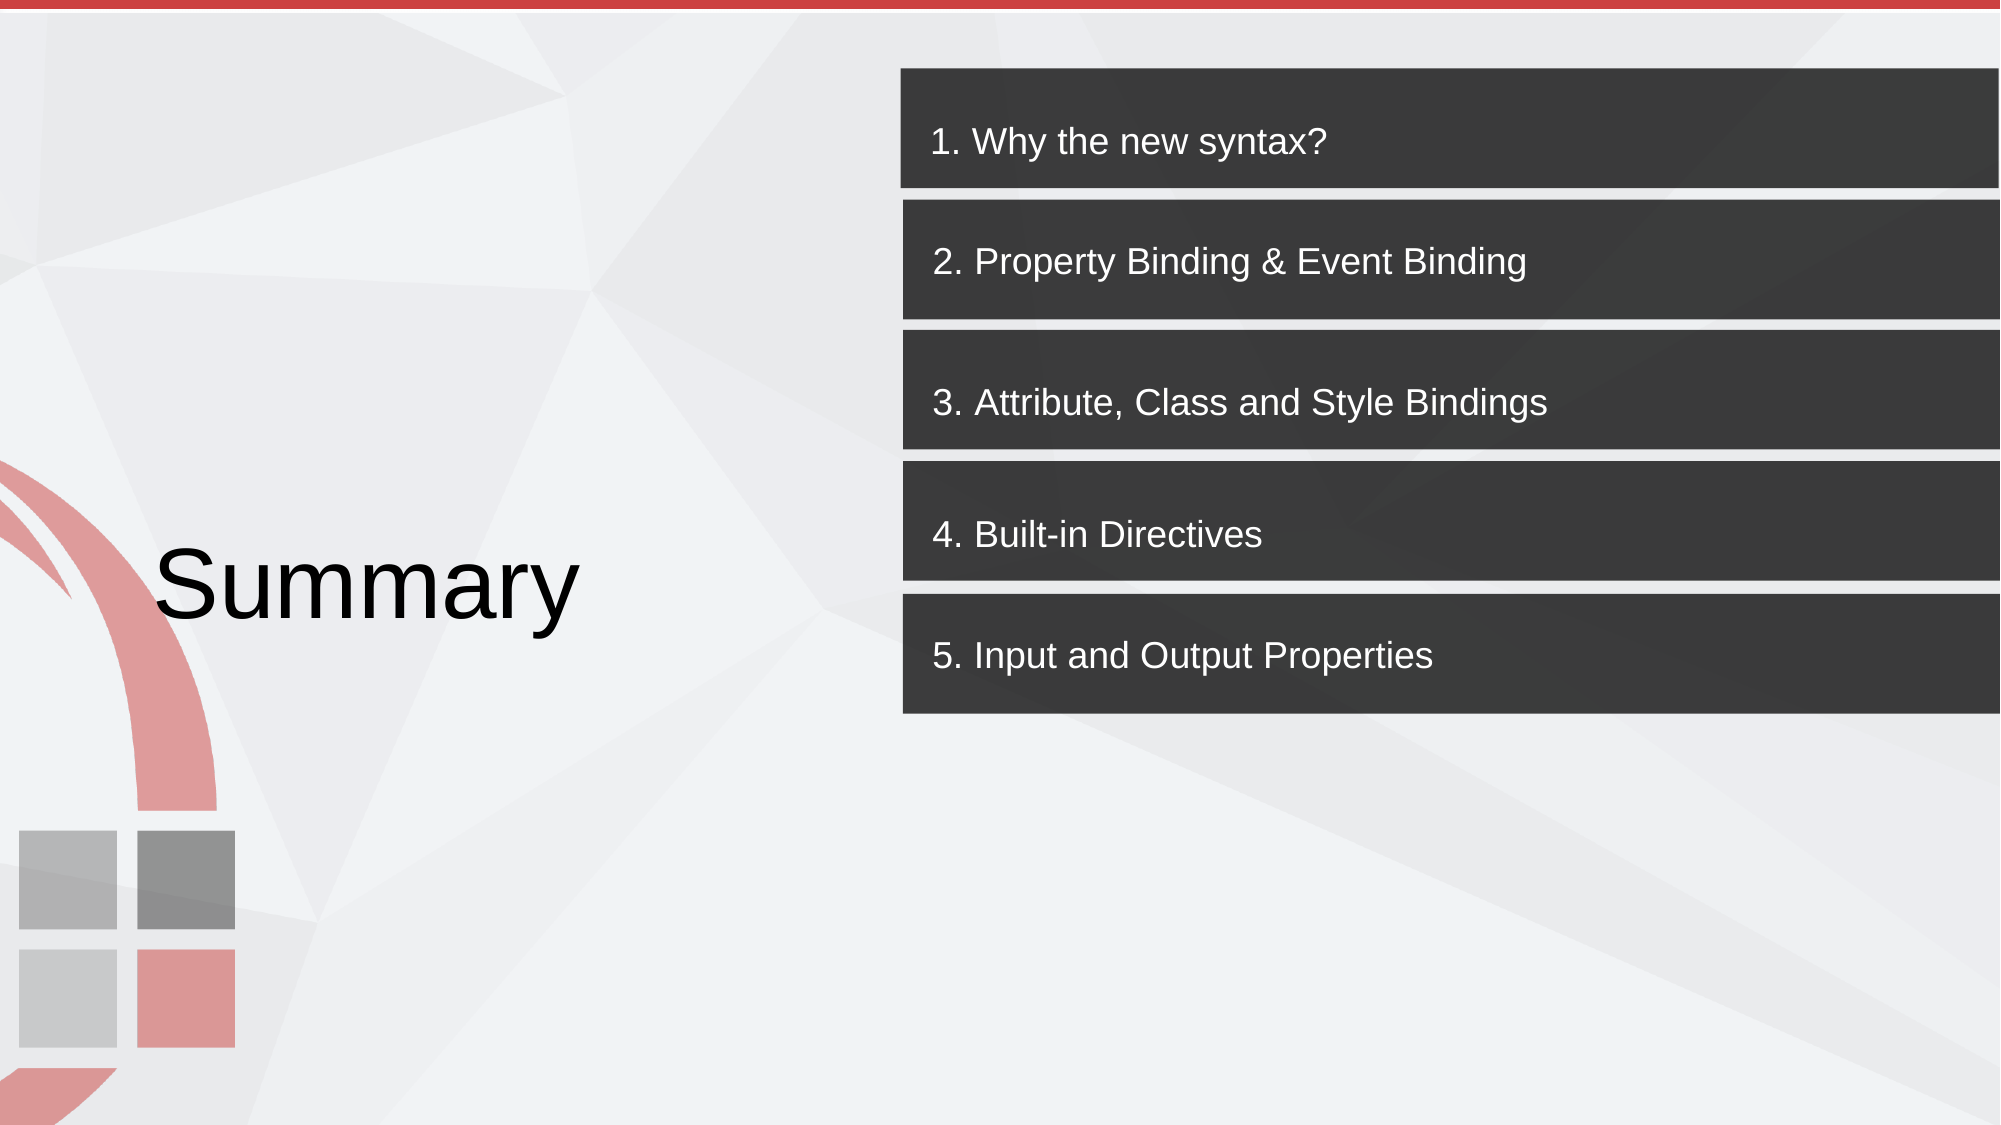

1. Why the new syntax?
# Summary
2. Property Binding & Event Binding
3. Attribute, Class and Style Bindings
4. Built-in Directives
5. Input and Output Properties